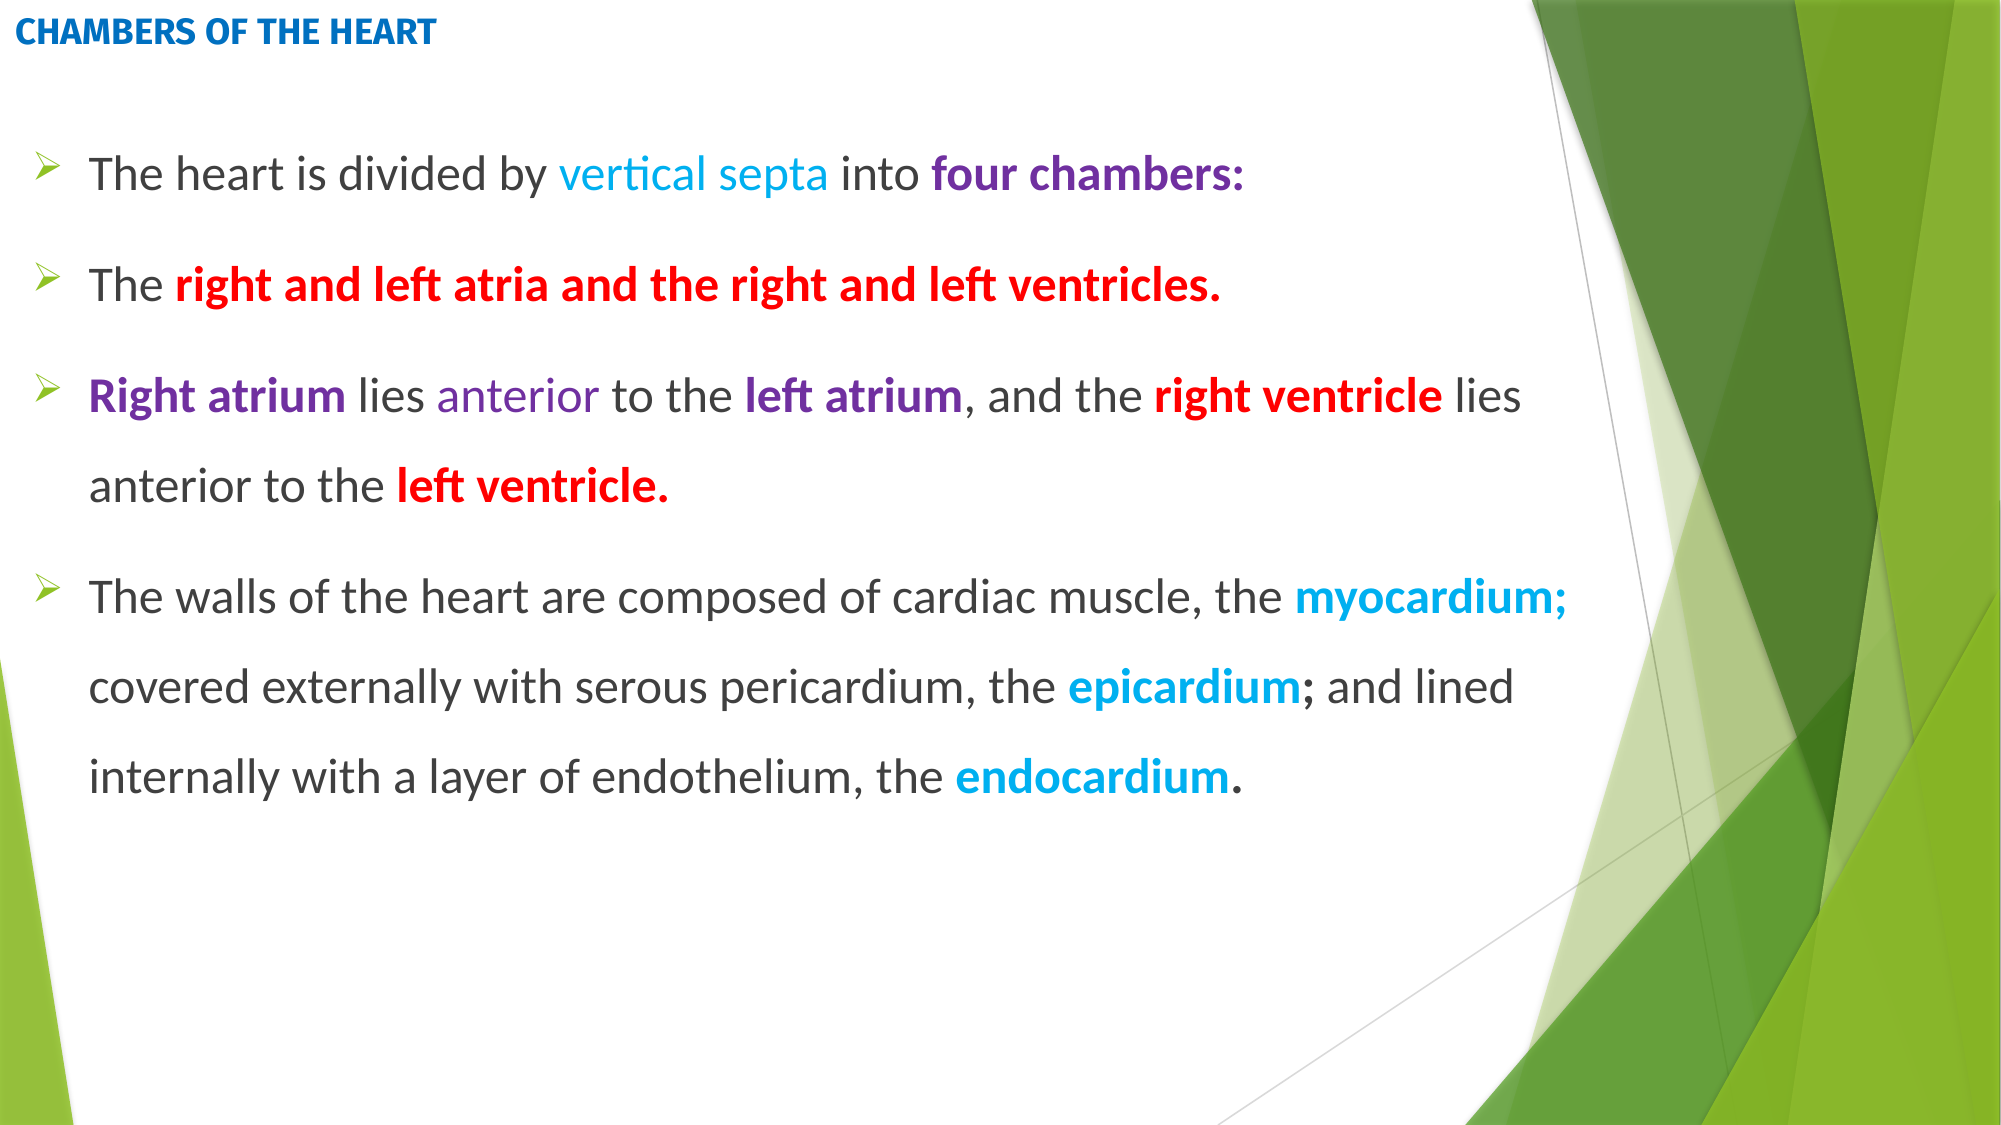

# CHAMBERS OF THE HEART
The heart is divided by vertical septa into four chambers:
The right and left atria and the right and left ventricles.
Right atrium lies anterior to the left atrium, and the right ventricle lies anterior to the left ventricle.
The walls of the heart are composed of cardiac muscle, the myocardium; covered externally with serous pericardium, the epicardium; and lined internally with a layer of endothelium, the endocardium.